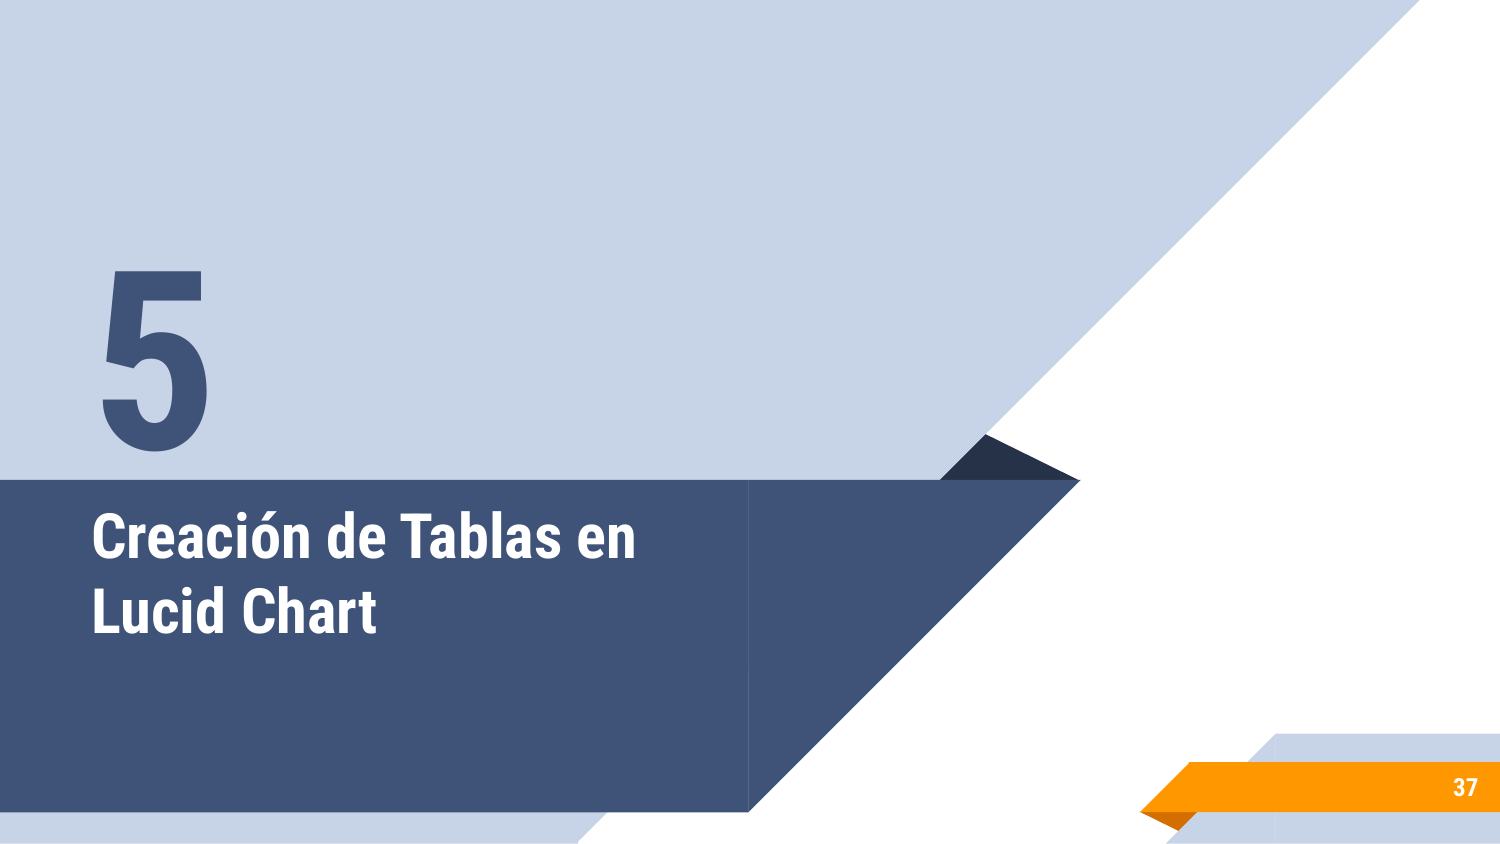

5
# Creación de Tablas en Lucid Chart

37